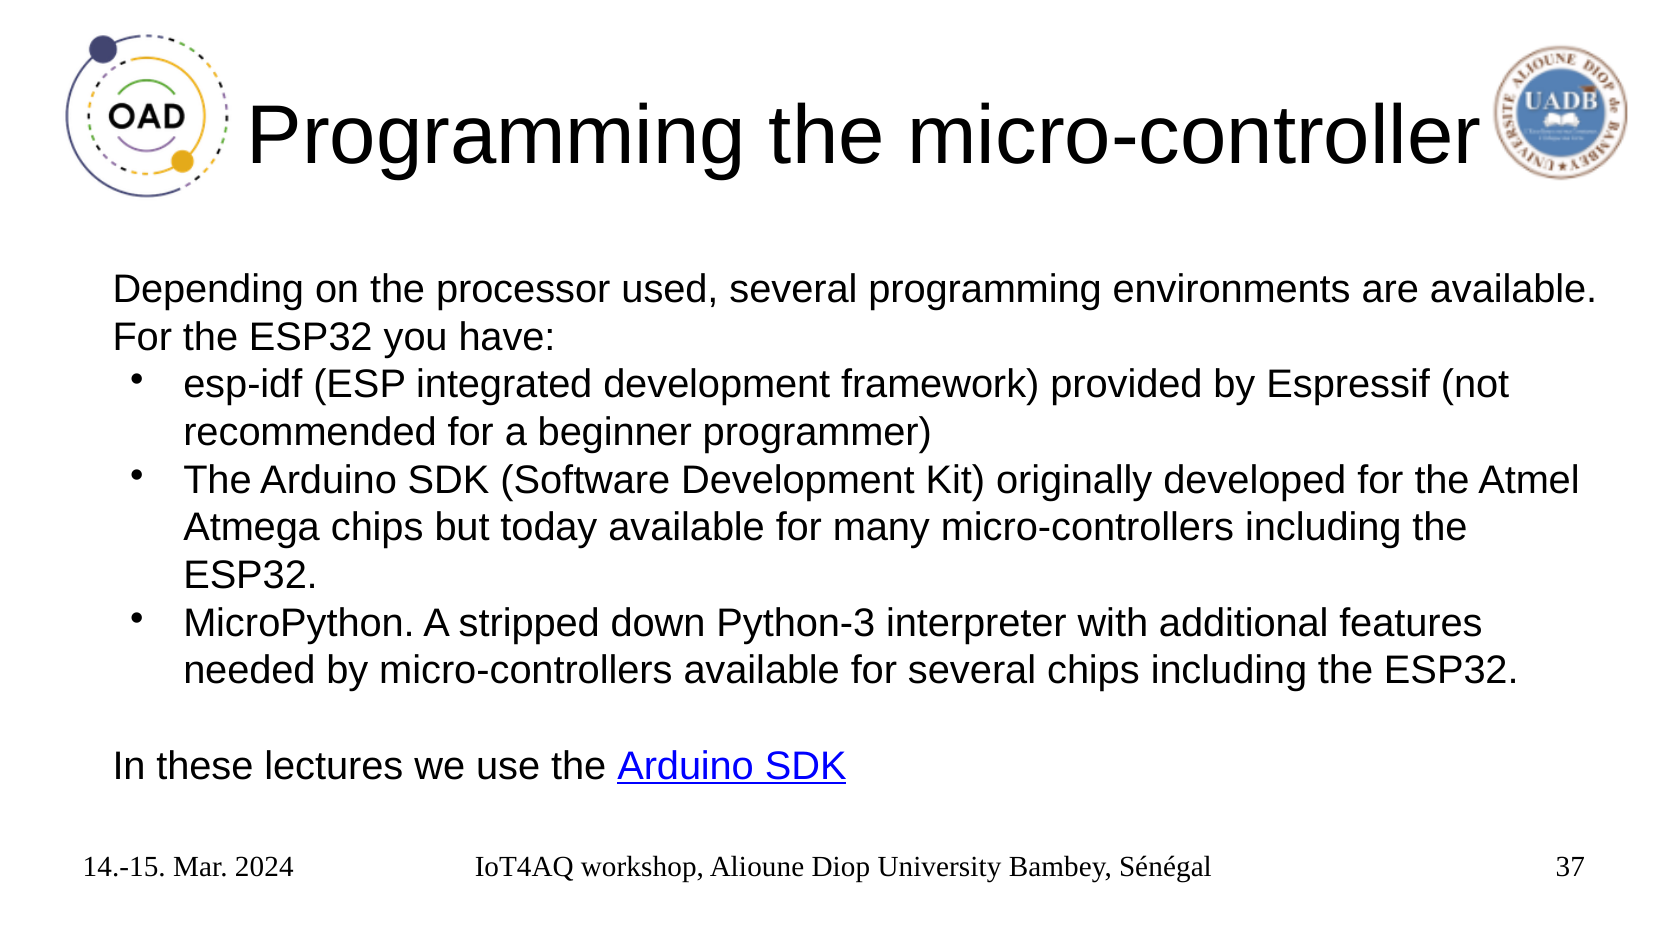

# Programming the micro-controller
Depending on the processor used, several programming environments are available. For the ESP32 you have:
esp-idf (ESP integrated development framework) provided by Espressif (not recommended for a beginner programmer)
The Arduino SDK (Software Development Kit) originally developed for the Atmel Atmega chips but today available for many micro-controllers including the ESP32.
MicroPython. A stripped down Python-3 interpreter with additional features needed by micro-controllers available for several chips including the ESP32.

In these lectures we use the Arduino SDK

14.-15. Mar. 2024
IoT4AQ workshop, Alioune Diop University Bambey, Sénégal
37